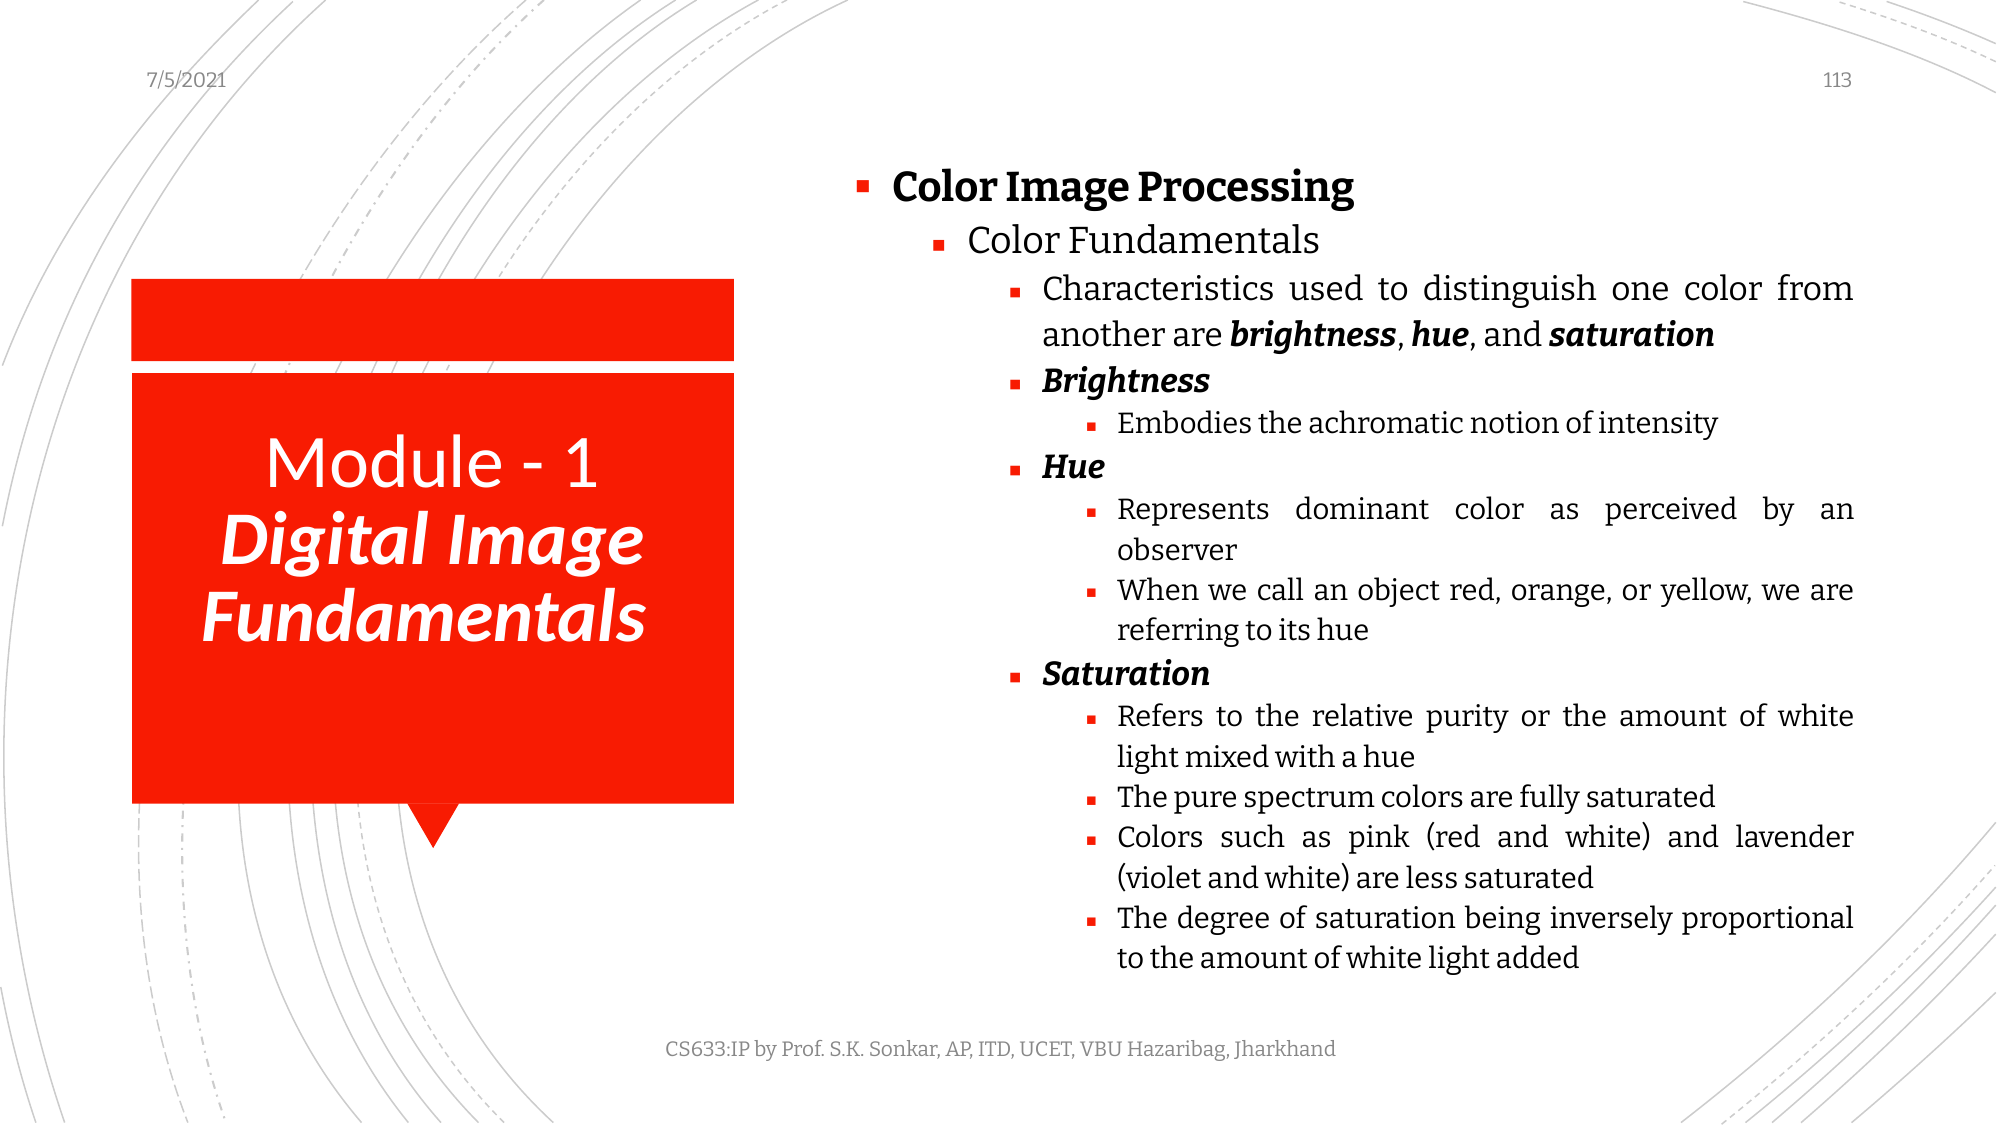

7/5/2021
113
Color Image Processing
Color Fundamentals
Characteristics used to distinguish one color from another are brightness, hue, and saturation
Brightness
Embodies the achromatic notion of intensity
Hue
Represents dominant color as perceived by an observer
When we call an object red, orange, or yellow, we are referring to its hue
Saturation
Refers to the relative purity or the amount of white light mixed with a hue
The pure spectrum colors are fully saturated
Colors such as pink (red and white) and lavender (violet and white) are less saturated
The degree of saturation being inversely proportional to the amount of white light added
# Module - 1 Digital Image Fundamentals
CS633:IP by Prof. S.K. Sonkar, AP, ITD, UCET, VBU Hazaribag, Jharkhand